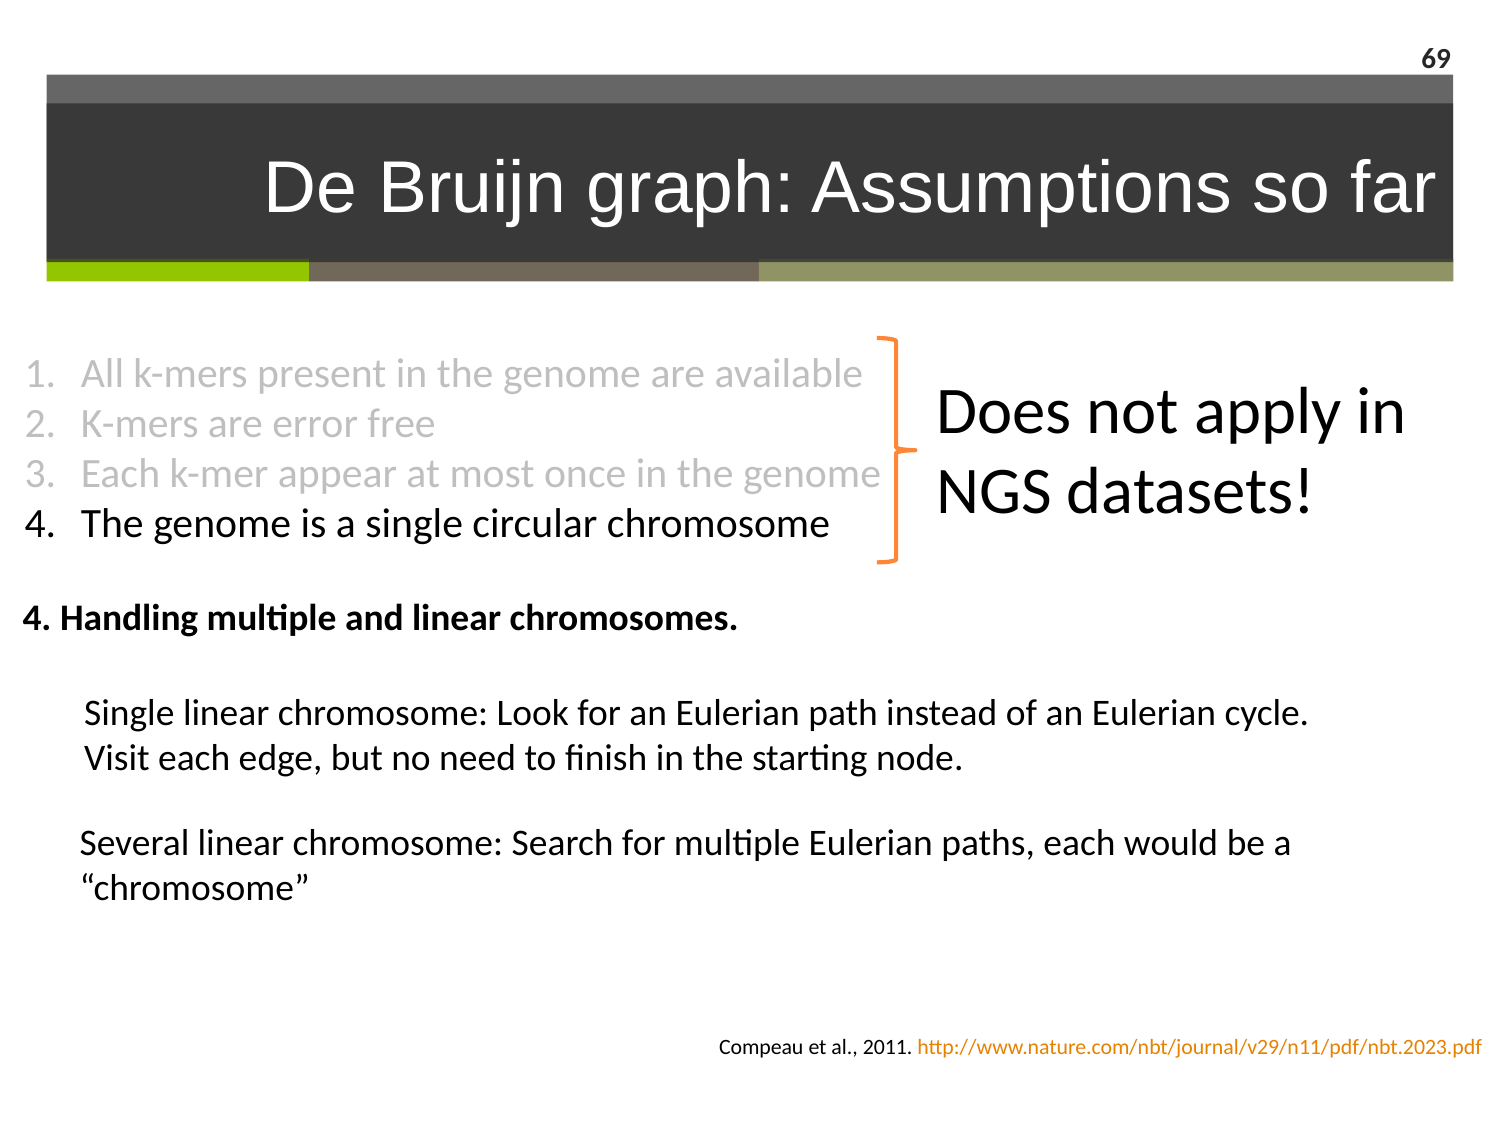

69
# De Bruijn graph: Assumptions so far
All k-mers present in the genome are available
K-mers are error free
Each k-mer appear at most once in the genome
The genome is a single circular chromosome

Does not apply in NGS datasets!
4. Handling multiple and linear chromosomes.
Single linear chromosome: Look for an Eulerian path instead of an Eulerian cycle. Visit each edge, but no need to finish in the starting node.
Several linear chromosome: Search for multiple Eulerian paths, each would be a “chromosome”
Compeau et al., 2011. http://www.nature.com/nbt/journal/v29/n11/pdf/nbt.2023.pdf